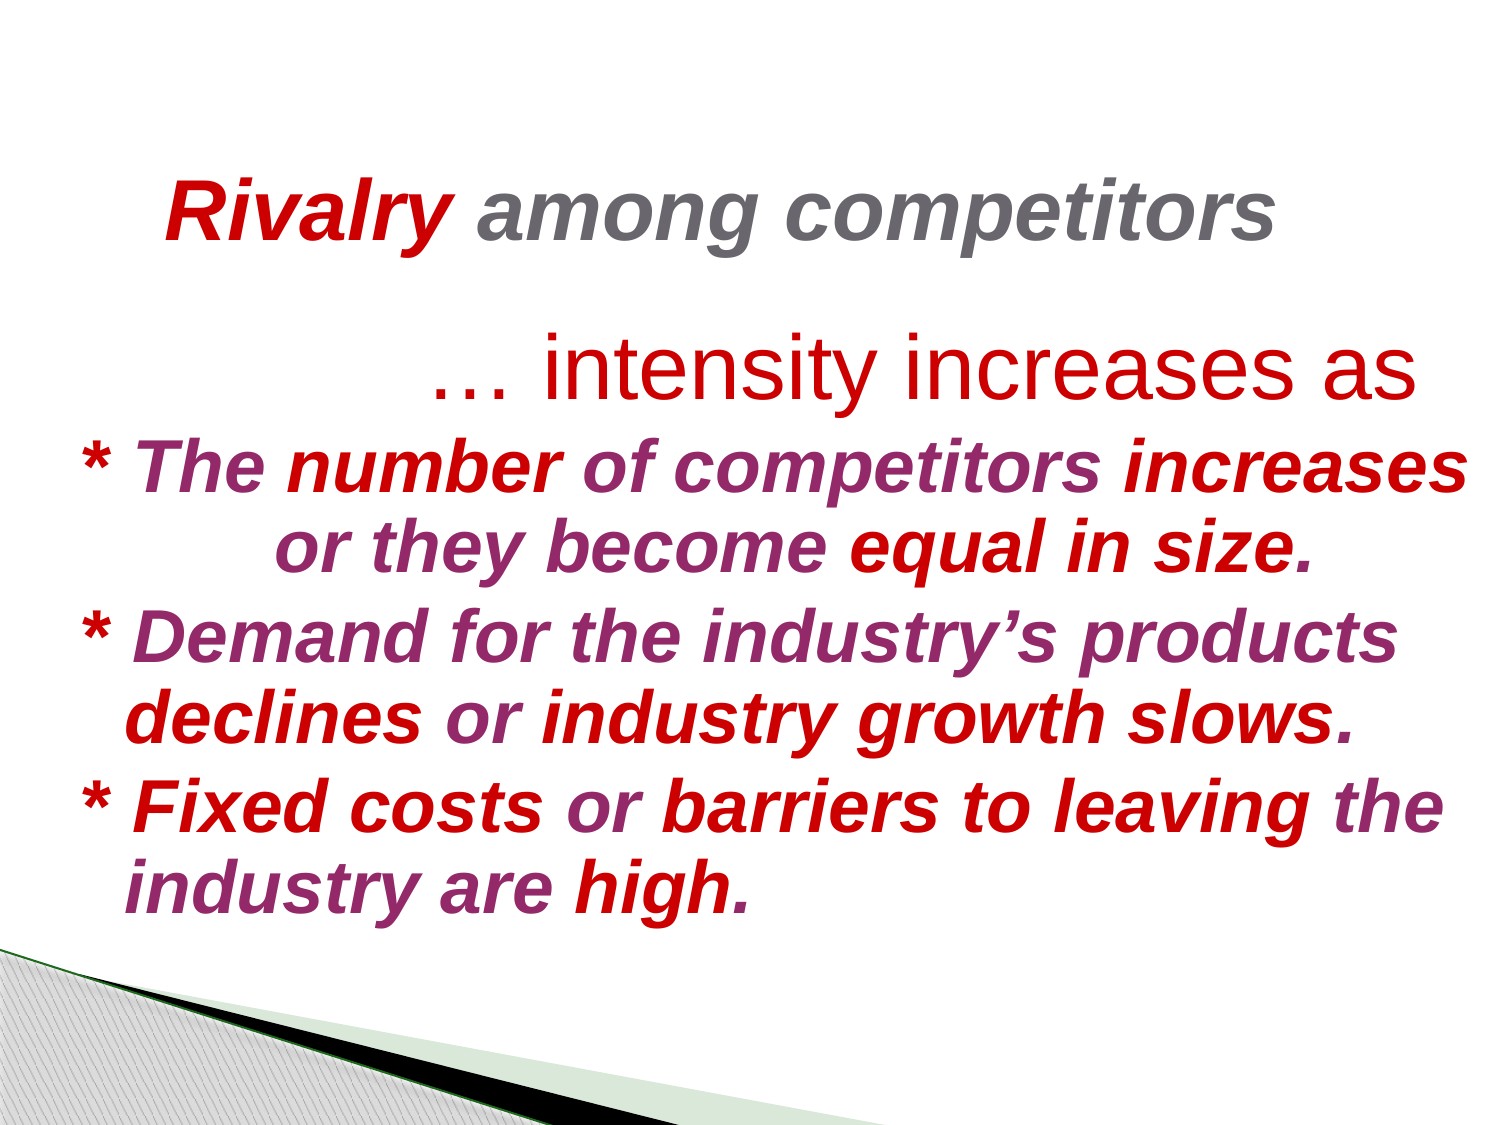

# Rivalry among competitors
			… intensity increases as
* The number of competitors increases 	or they become equal in size.
* Demand for the industry’s products 	declines or industry growth slows.
* Fixed costs or barriers to leaving the 	industry are high.